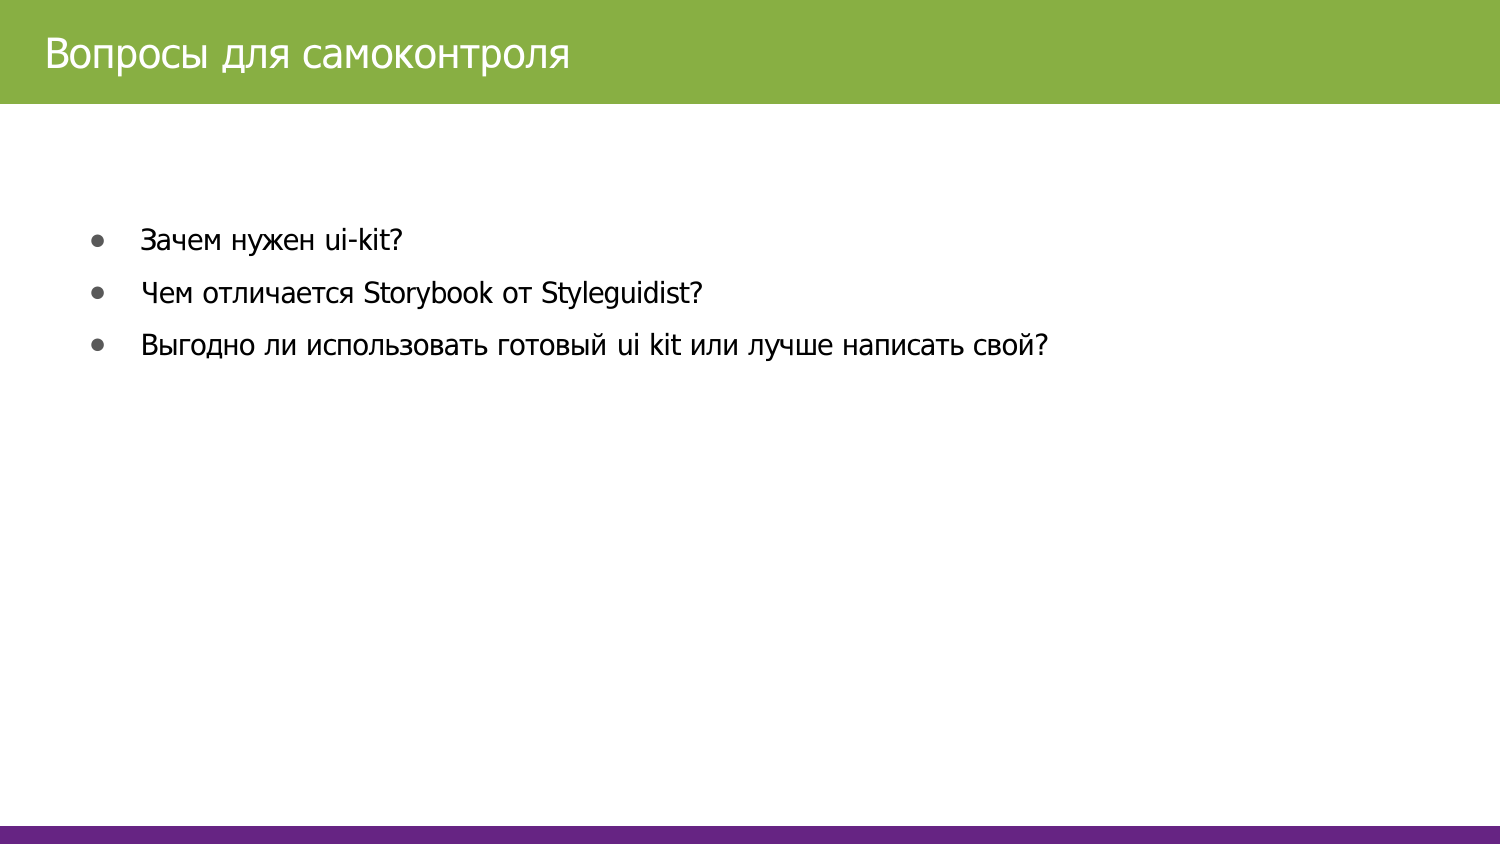

Вопросы для самоконтроля
Зачем нужен ui-kit?
Чем отличается Storybook от Styleguidist?
Выгодно ли использовать готовый ui kit или лучше написать свой?